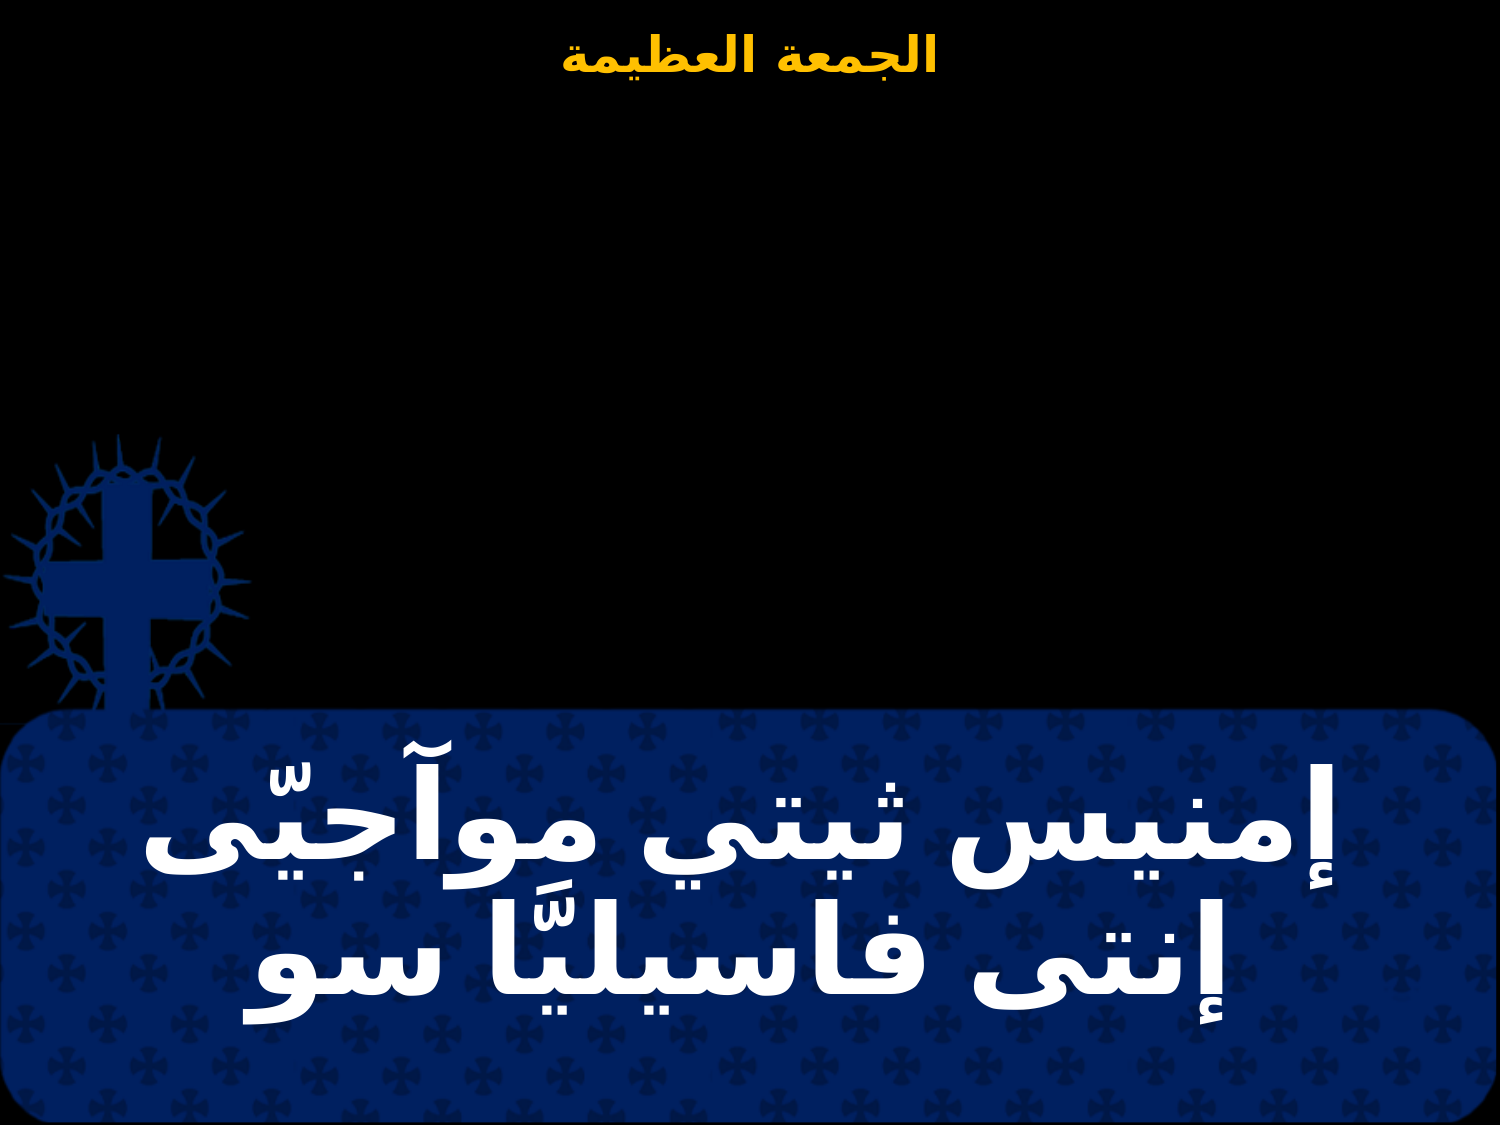

# إمنيس ثيتي موآجيّى إنتى فاسيليَّا سو